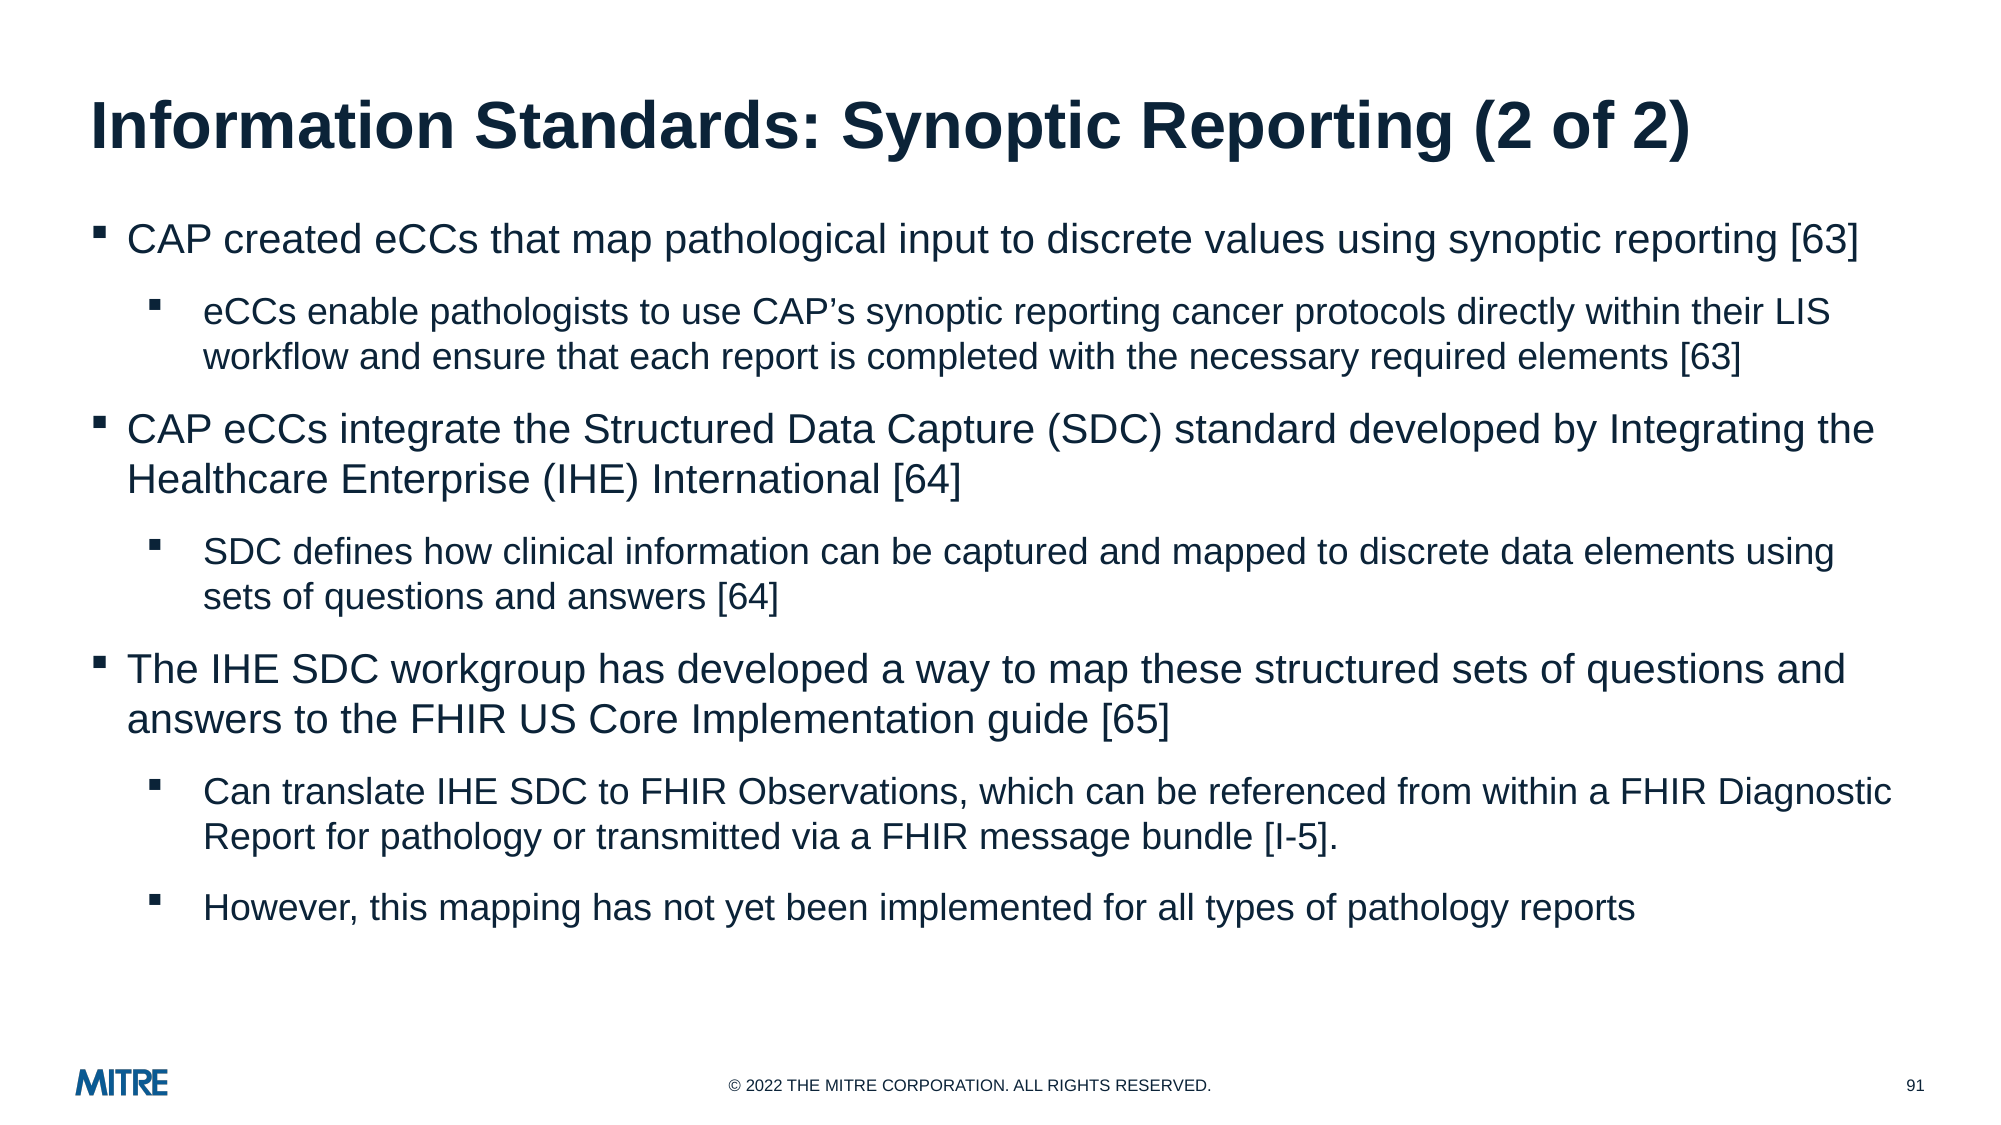

# Information Standards: Synoptic Reporting (2 of 2)
CAP created eCCs that map pathological input to discrete values using synoptic reporting [63]
eCCs enable pathologists to use CAP’s synoptic reporting cancer protocols directly within their LIS workflow and ensure that each report is completed with the necessary required elements [63]
CAP eCCs integrate the Structured Data Capture (SDC) standard developed by Integrating the Healthcare Enterprise (IHE) International [64]
SDC defines how clinical information can be captured and mapped to discrete data elements using sets of questions and answers [64]
The IHE SDC workgroup has developed a way to map these structured sets of questions and answers to the FHIR US Core Implementation guide [65]
Can translate IHE SDC to FHIR Observations, which can be referenced from within a FHIR Diagnostic Report for pathology or transmitted via a FHIR message bundle [I-5].
However, this mapping has not yet been implemented for all types of pathology reports

91